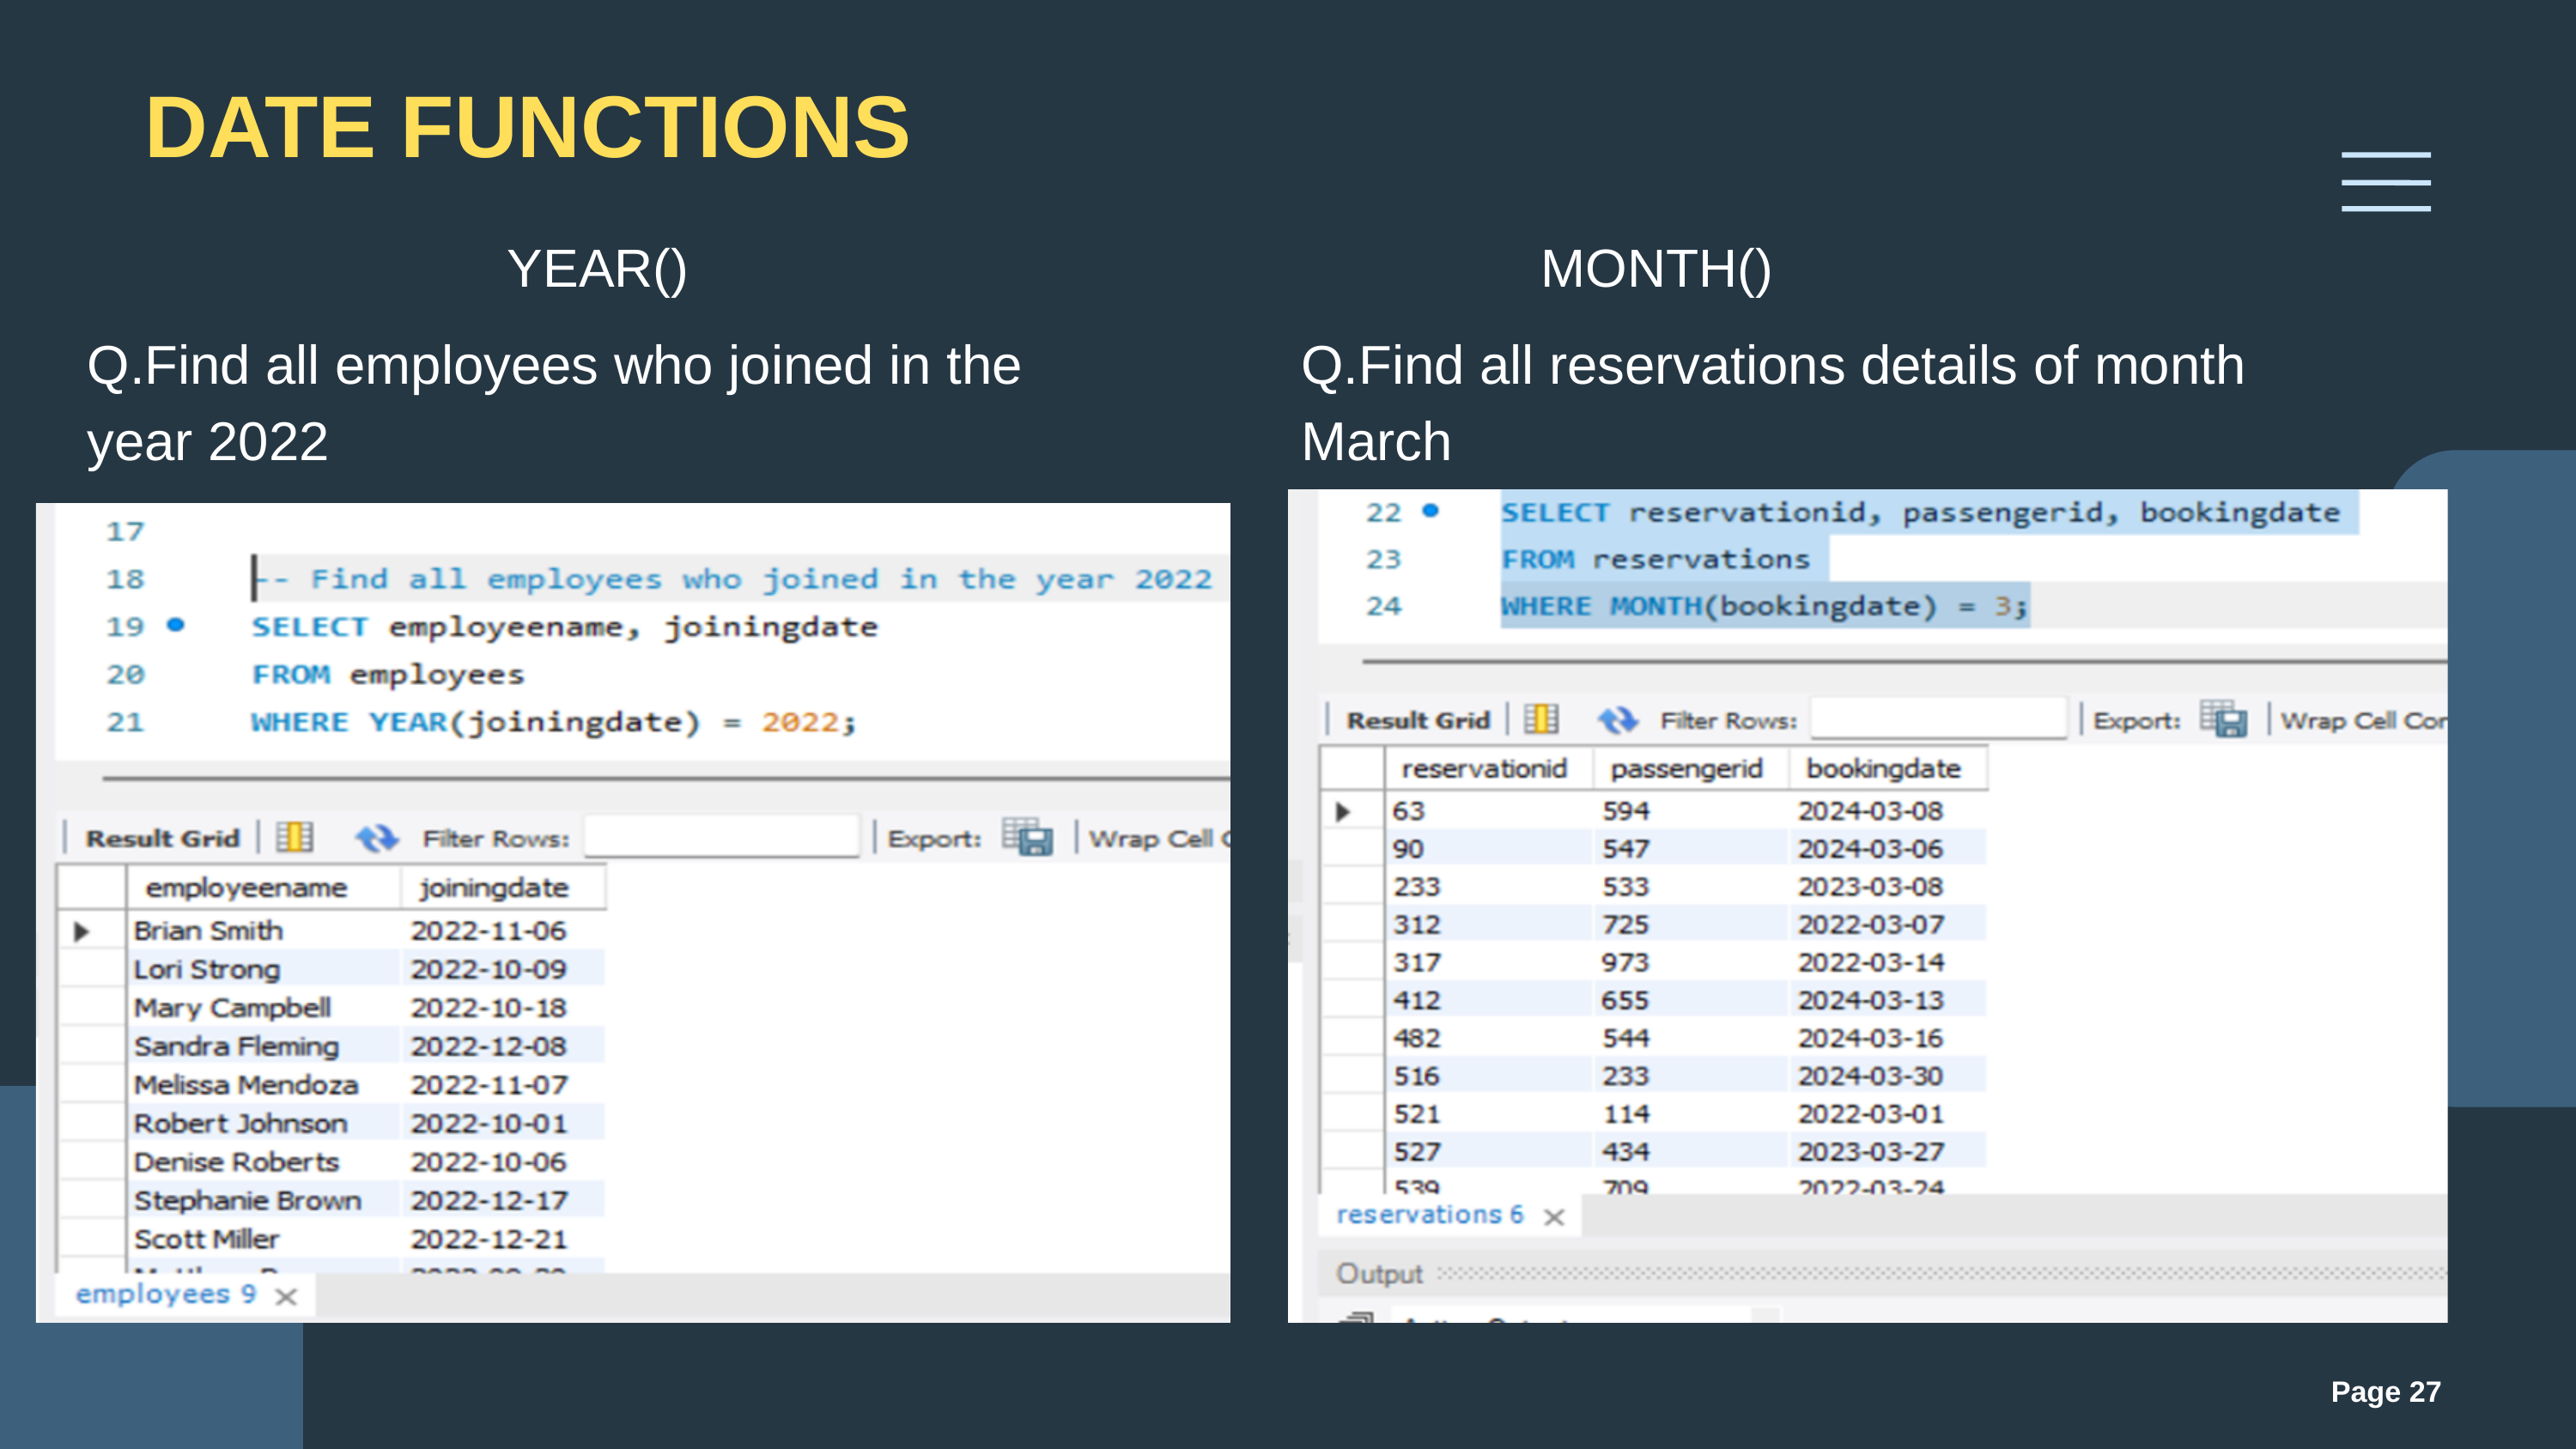

DATE FUNCTIONS

                     YEAR()
                     MONTH()
Q.Find all employees who joined in the year 2022
Q.Find all reservations details of month March

Page 27